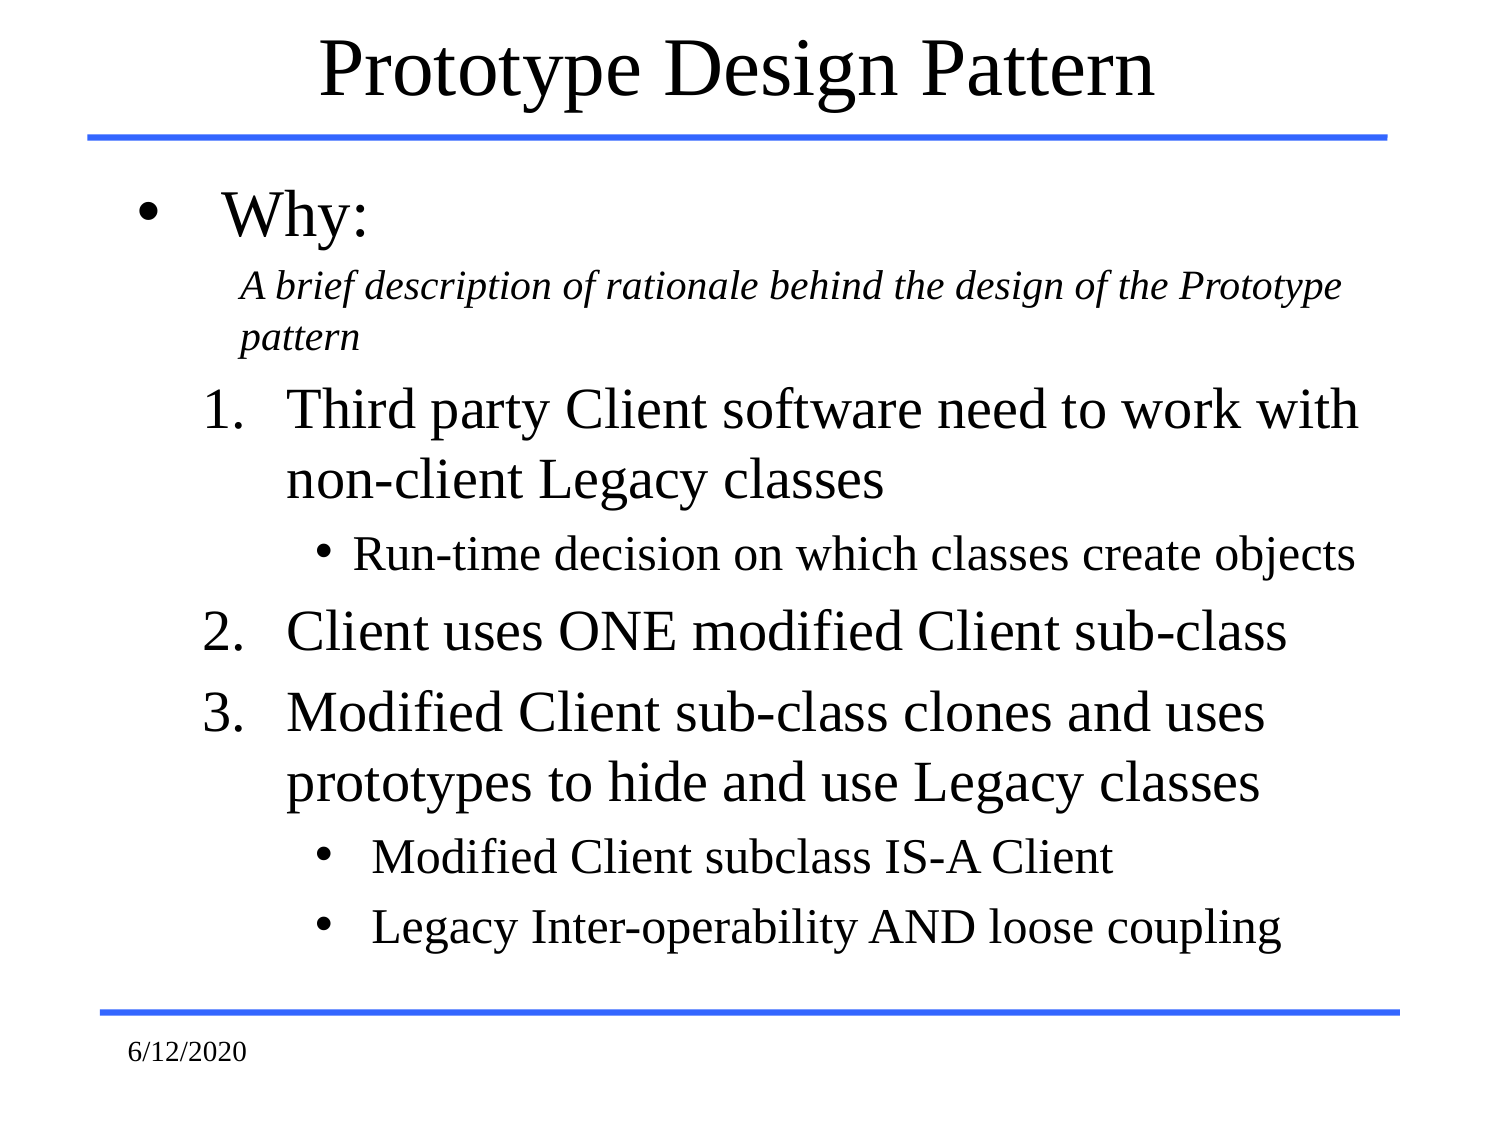

# Prototype Design Pattern
Why:
A brief description of rationale behind the design of the Prototype pattern
Third party Client software need to work with non-client Legacy classes
Run-time decision on which classes create objects
Client uses ONE modified Client sub-class
Modified Client sub-class clones and uses prototypes to hide and use Legacy classes
Modified Client subclass IS-A Client
Legacy Inter-operability AND loose coupling

6/12/2020